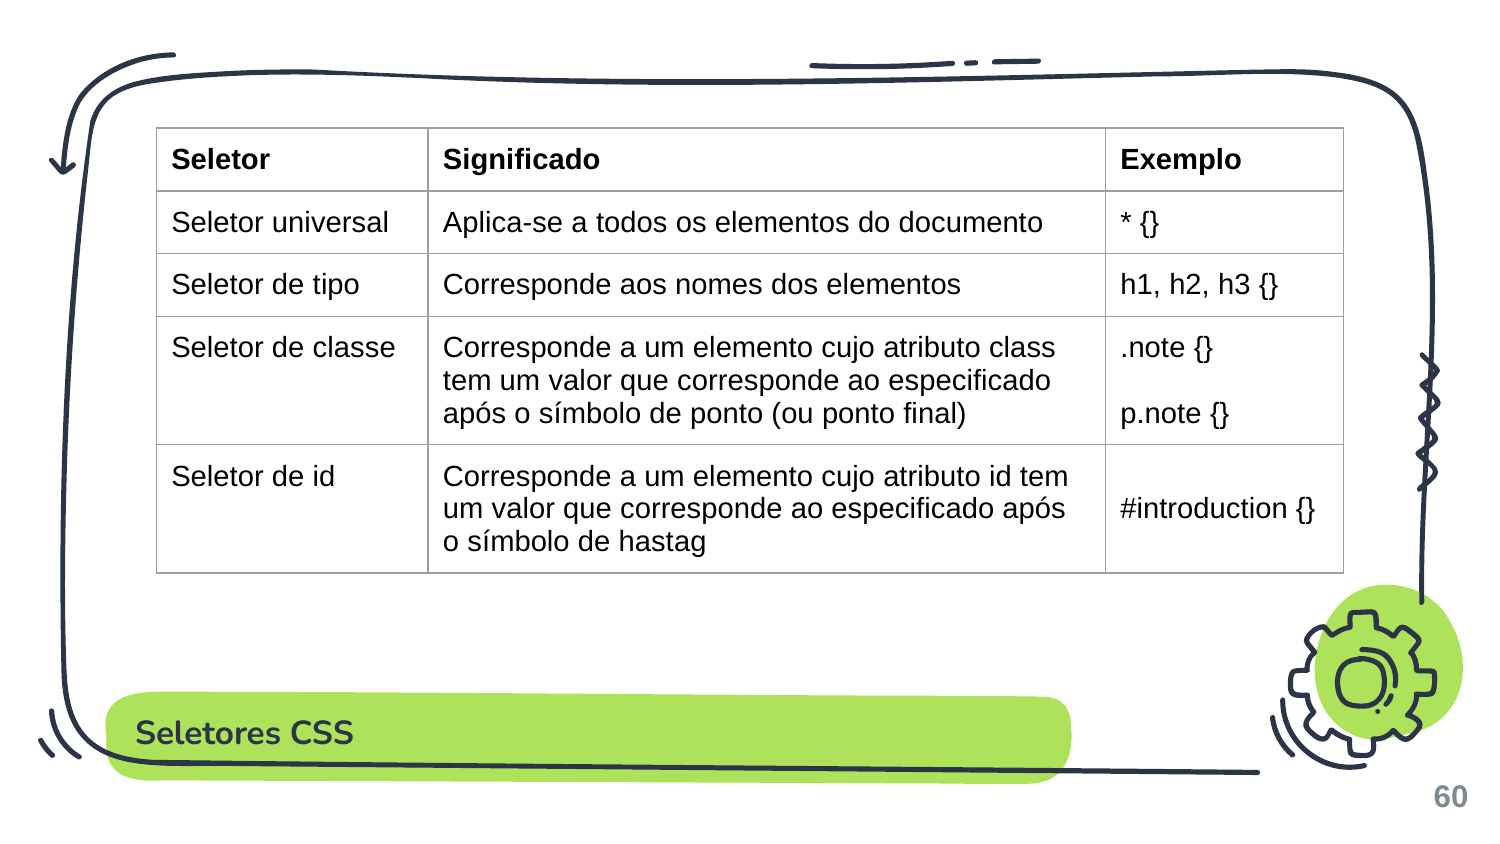

| Seletor | Significado | Exemplo |
| --- | --- | --- |
| Seletor universal | Aplica-se a todos os elementos do documento | \* {} |
| Seletor de tipo | Corresponde aos nomes dos elementos | h1, h2, h3 {} |
| Seletor de classe | Corresponde a um elemento cujo atributo class tem um valor que corresponde ao especificado após o símbolo de ponto (ou ponto final) | .note {} p.note {} |
| Seletor de id | Corresponde a um elemento cujo atributo id tem um valor que corresponde ao especificado após o símbolo de hastag | #introduction {} |

Seletores CSS
60